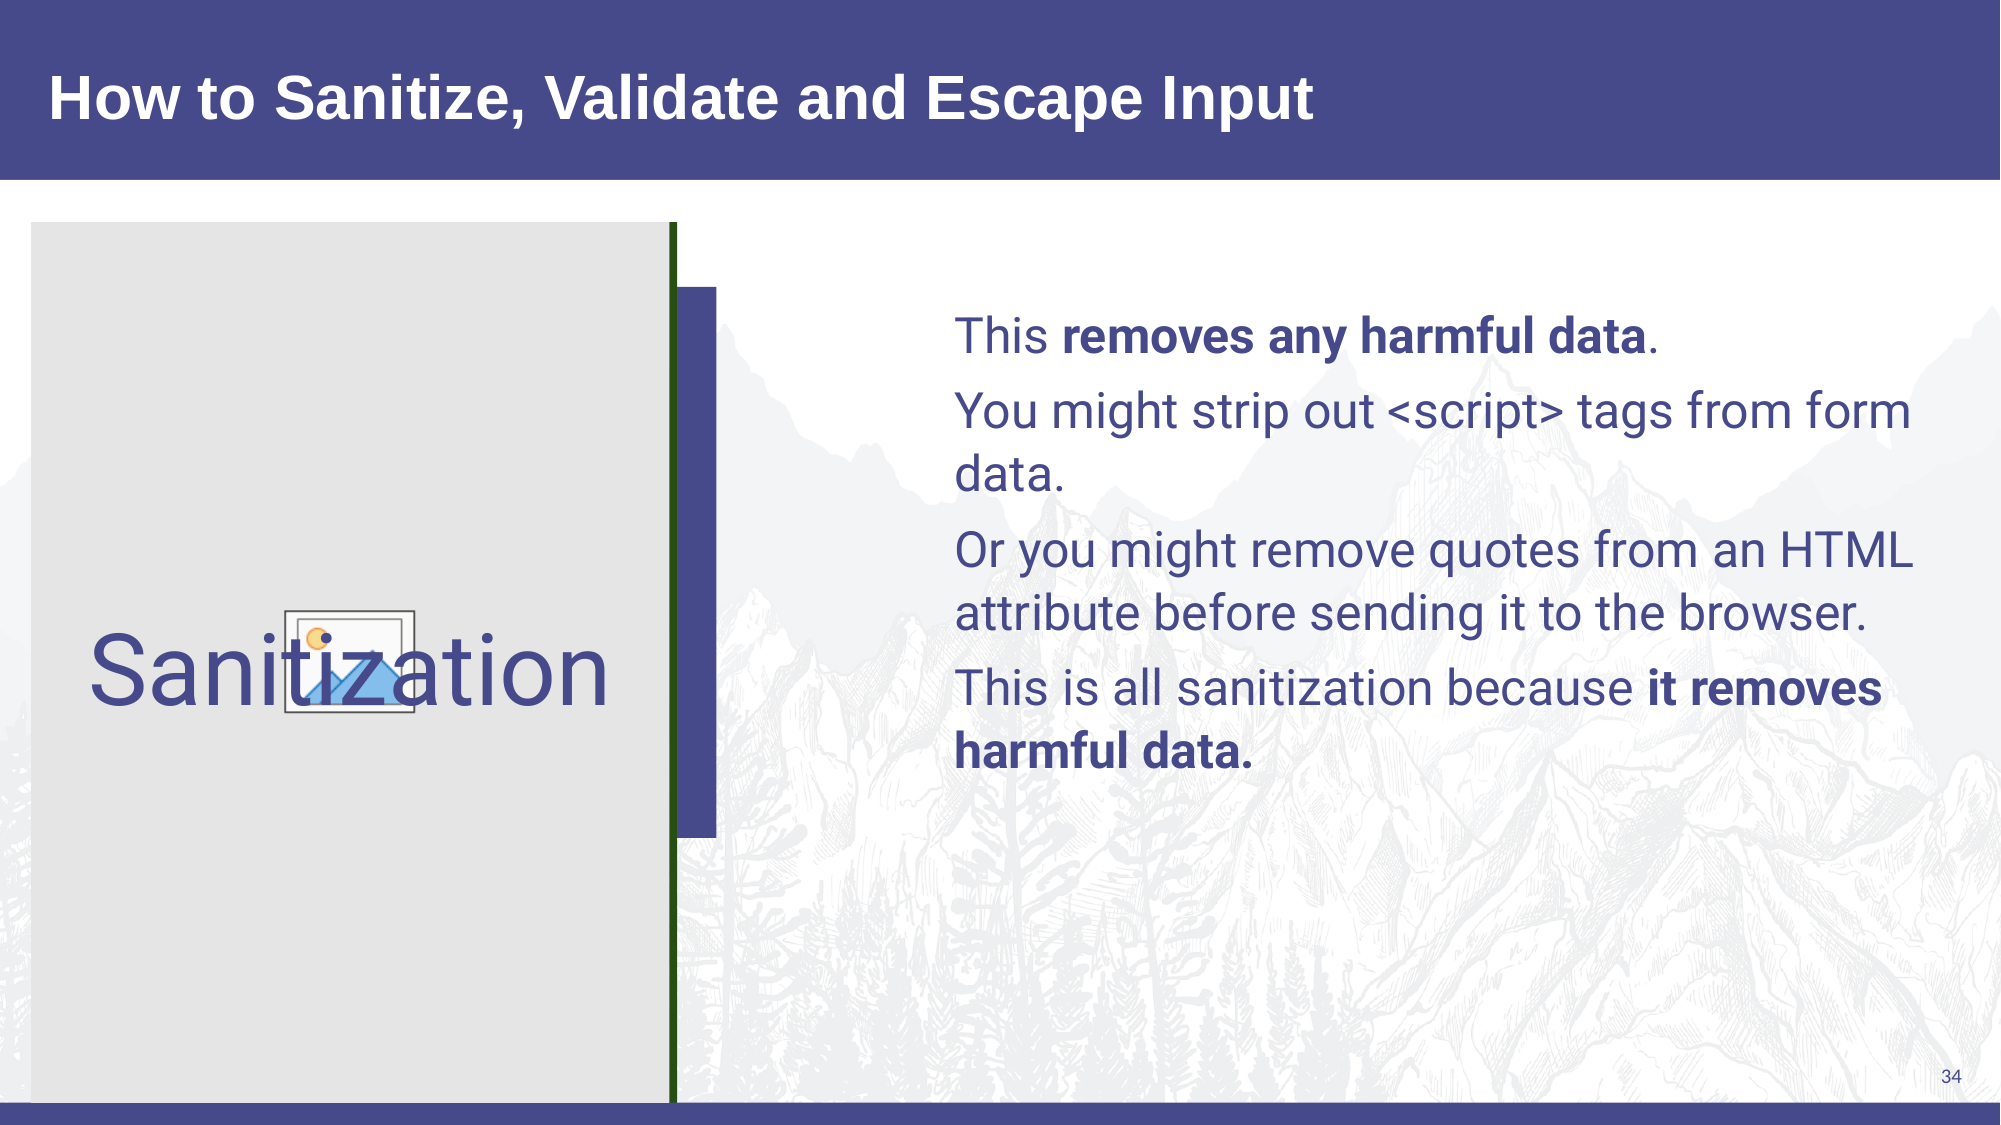

# How to Sanitize, Validate and Escape Input

This removes any harmful data.
You might strip out <script> tags from form data.
Or you might remove quotes from an HTML attribute before sending it to the browser.
This is all sanitization because it removes harmful data.

Sanitization
34